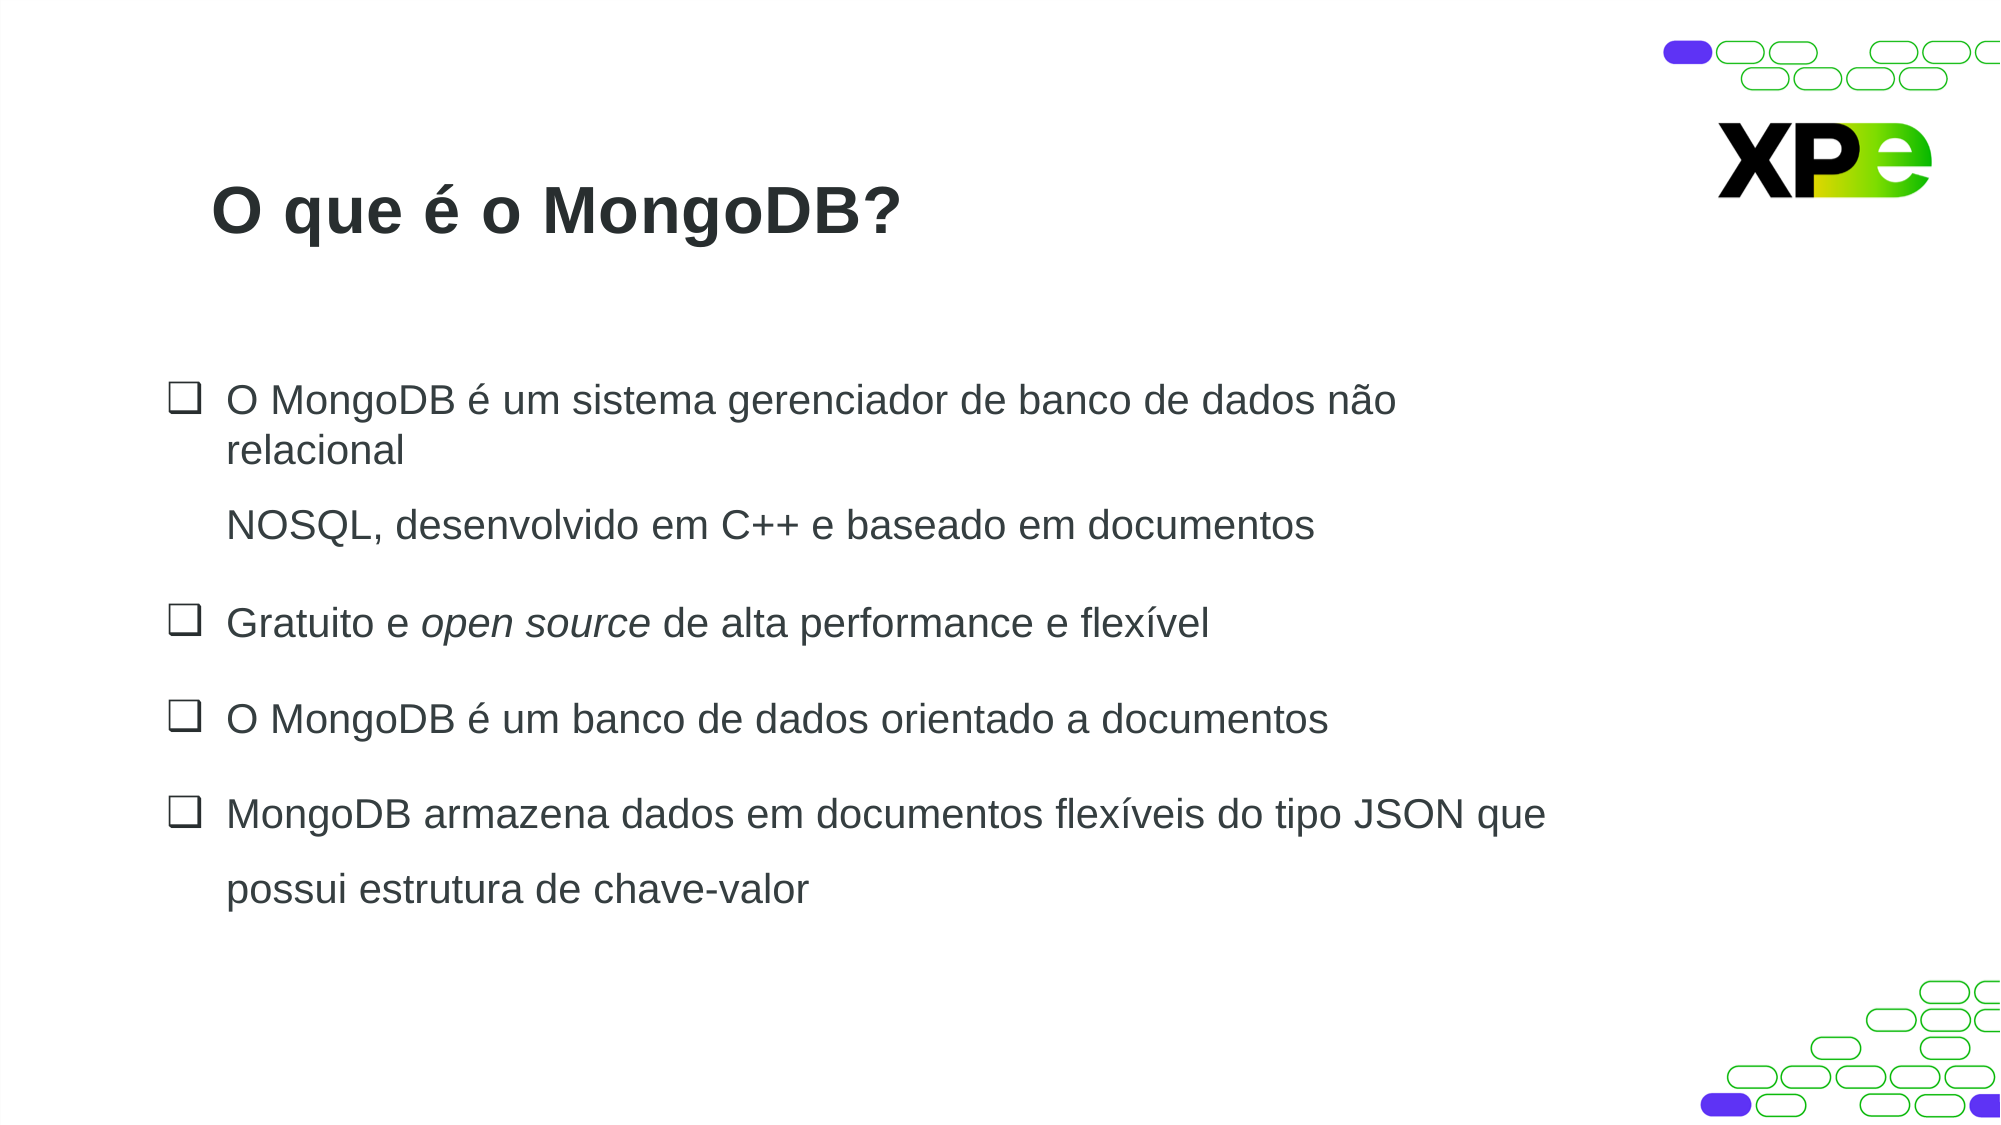

# O que é o MongoDB?
O MongoDB é um sistema gerenciador de banco de dados não relacional
NOSQL, desenvolvido em C++ e baseado em documentos

Gratuito e open source de alta performance e flexível
O MongoDB é um banco de dados orientado a documentos
MongoDB armazena dados em documentos flexíveis do tipo JSON que
possui estrutura de chave-valor